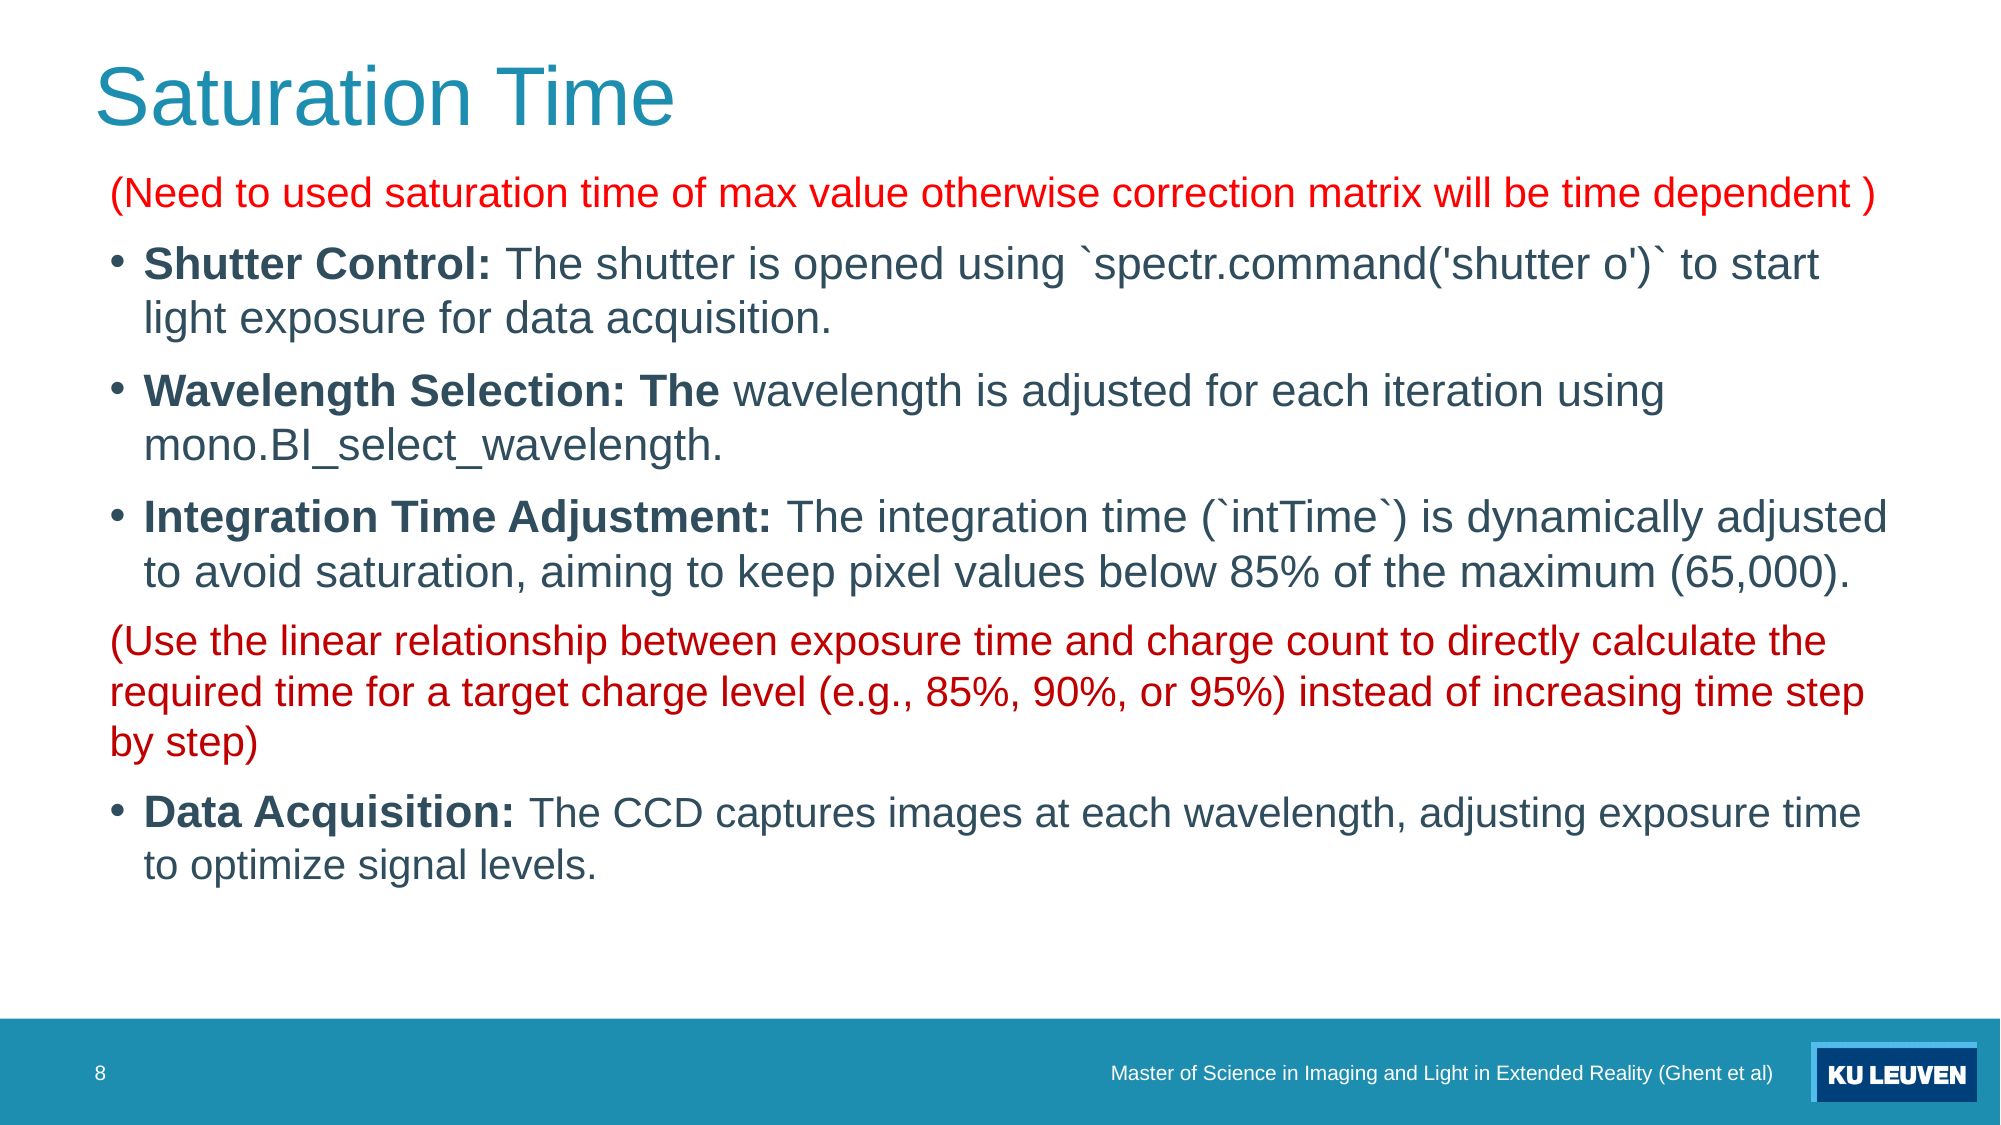

# Saturation Time
(Need to used saturation time of max value otherwise correction matrix will be time dependent )
Shutter Control: The shutter is opened using `spectr.command('shutter o')` to start light exposure for data acquisition.
Wavelength Selection: The wavelength is adjusted for each iteration using mono.BI_select_wavelength.
Integration Time Adjustment: The integration time (`intTime`) is dynamically adjusted to avoid saturation, aiming to keep pixel values below 85% of the maximum (65,000).
(Use the linear relationship between exposure time and charge count to directly calculate the required time for a target charge level (e.g., 85%, 90%, or 95%) instead of increasing time step by step)
Data Acquisition: The CCD captures images at each wavelength, adjusting exposure time to optimize signal levels.
8
Master of Science in Imaging and Light in Extended Reality (Ghent et al)